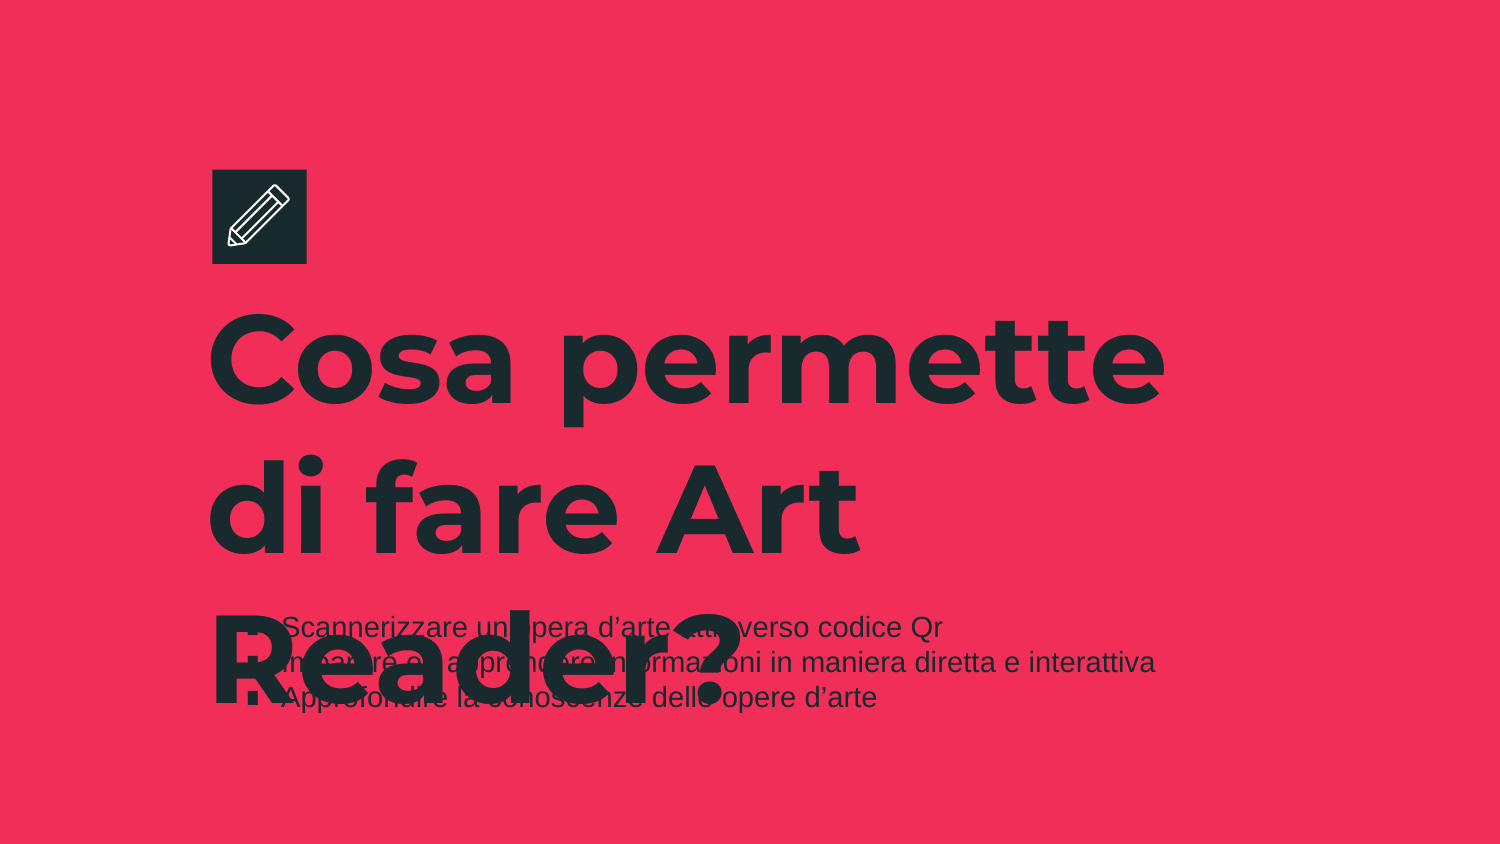

# Cosa permette di fare Art Reader?

Scannerizzare un’opera d’arte attraverso codice Qr
Imparare ed apprendere informazioni in maniera diretta e interattiva
Approfondire la conoscenze delle opere d’arte